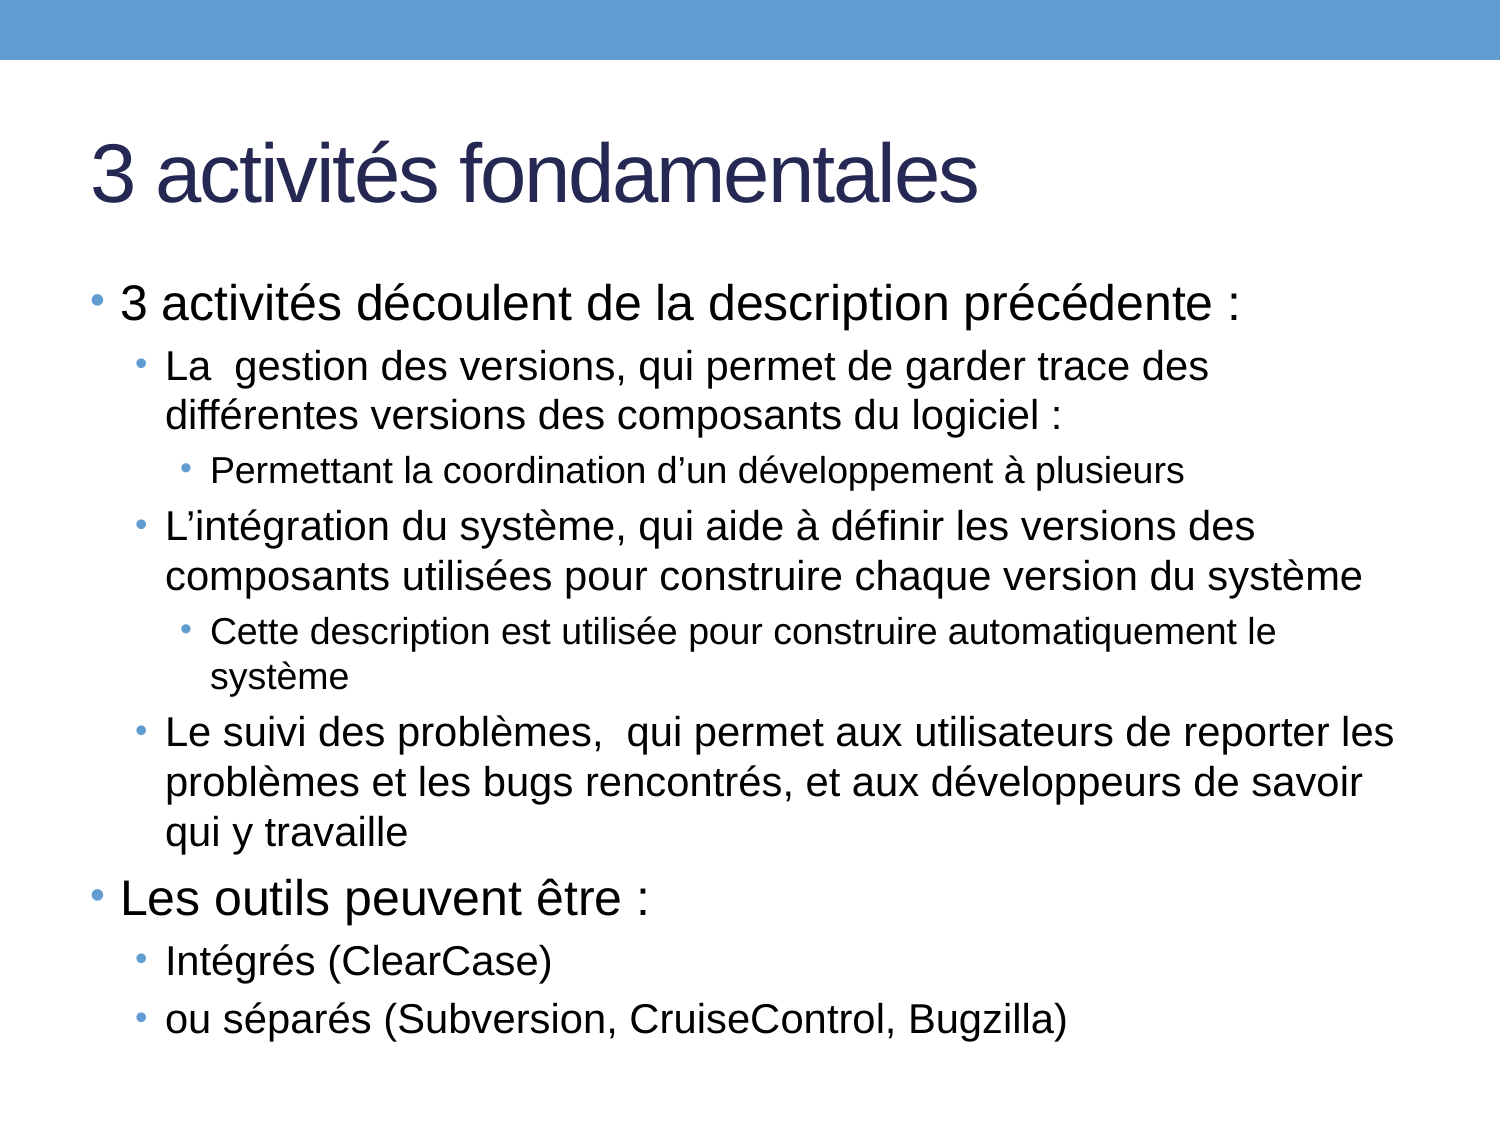

# 3 activités fondamentales
3 activités découlent de la description précédente :
La  gestion des versions, qui permet de garder trace des différentes versions des composants du logiciel :
Permettant la coordination d’un développement à plusieurs
L’intégration du système, qui aide à définir les versions des composants utilisées pour construire chaque version du système
Cette description est utilisée pour construire automatiquement le système
Le suivi des problèmes,  qui permet aux utilisateurs de reporter les problèmes et les bugs rencontrés, et aux développeurs de savoir qui y travaille
Les outils peuvent être :
Intégrés (ClearCase)
ou séparés (Subversion, CruiseControl, Bugzilla)